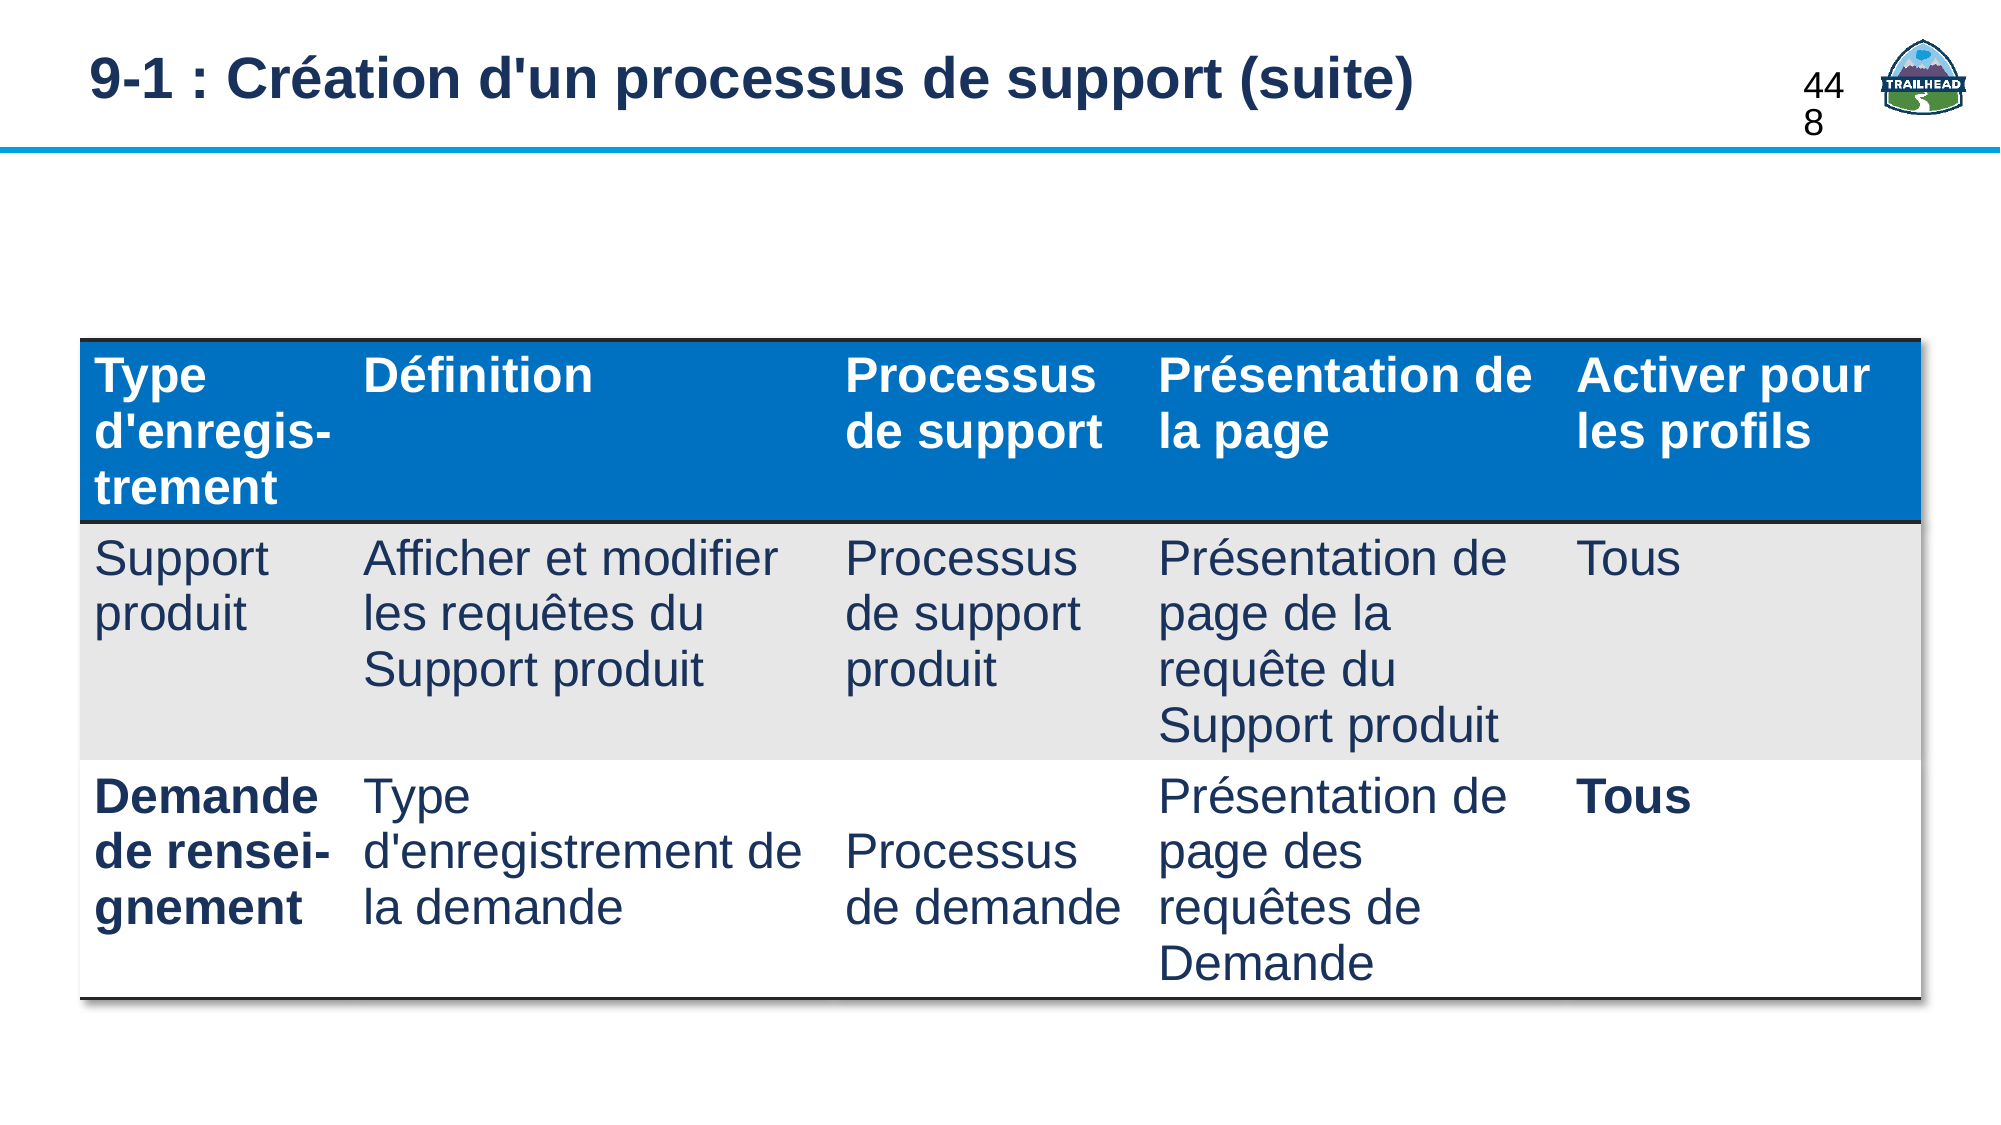

9-1 : Création d'un processus de support (suite)
448
| Type d'enregis-trement | Définition | Processus de support | Présentation de la page | Activer pour les profils |
| --- | --- | --- | --- | --- |
| Support produit | Afficher et modifier les requêtes du Support produit | Processus de support produit | Présentation de page de la requête du Support produit | Tous |
| Demande de rensei-gnement | Type d'enregistrement de la demande | Processus de demande | Présentation de page des requêtes de Demande | Tous |